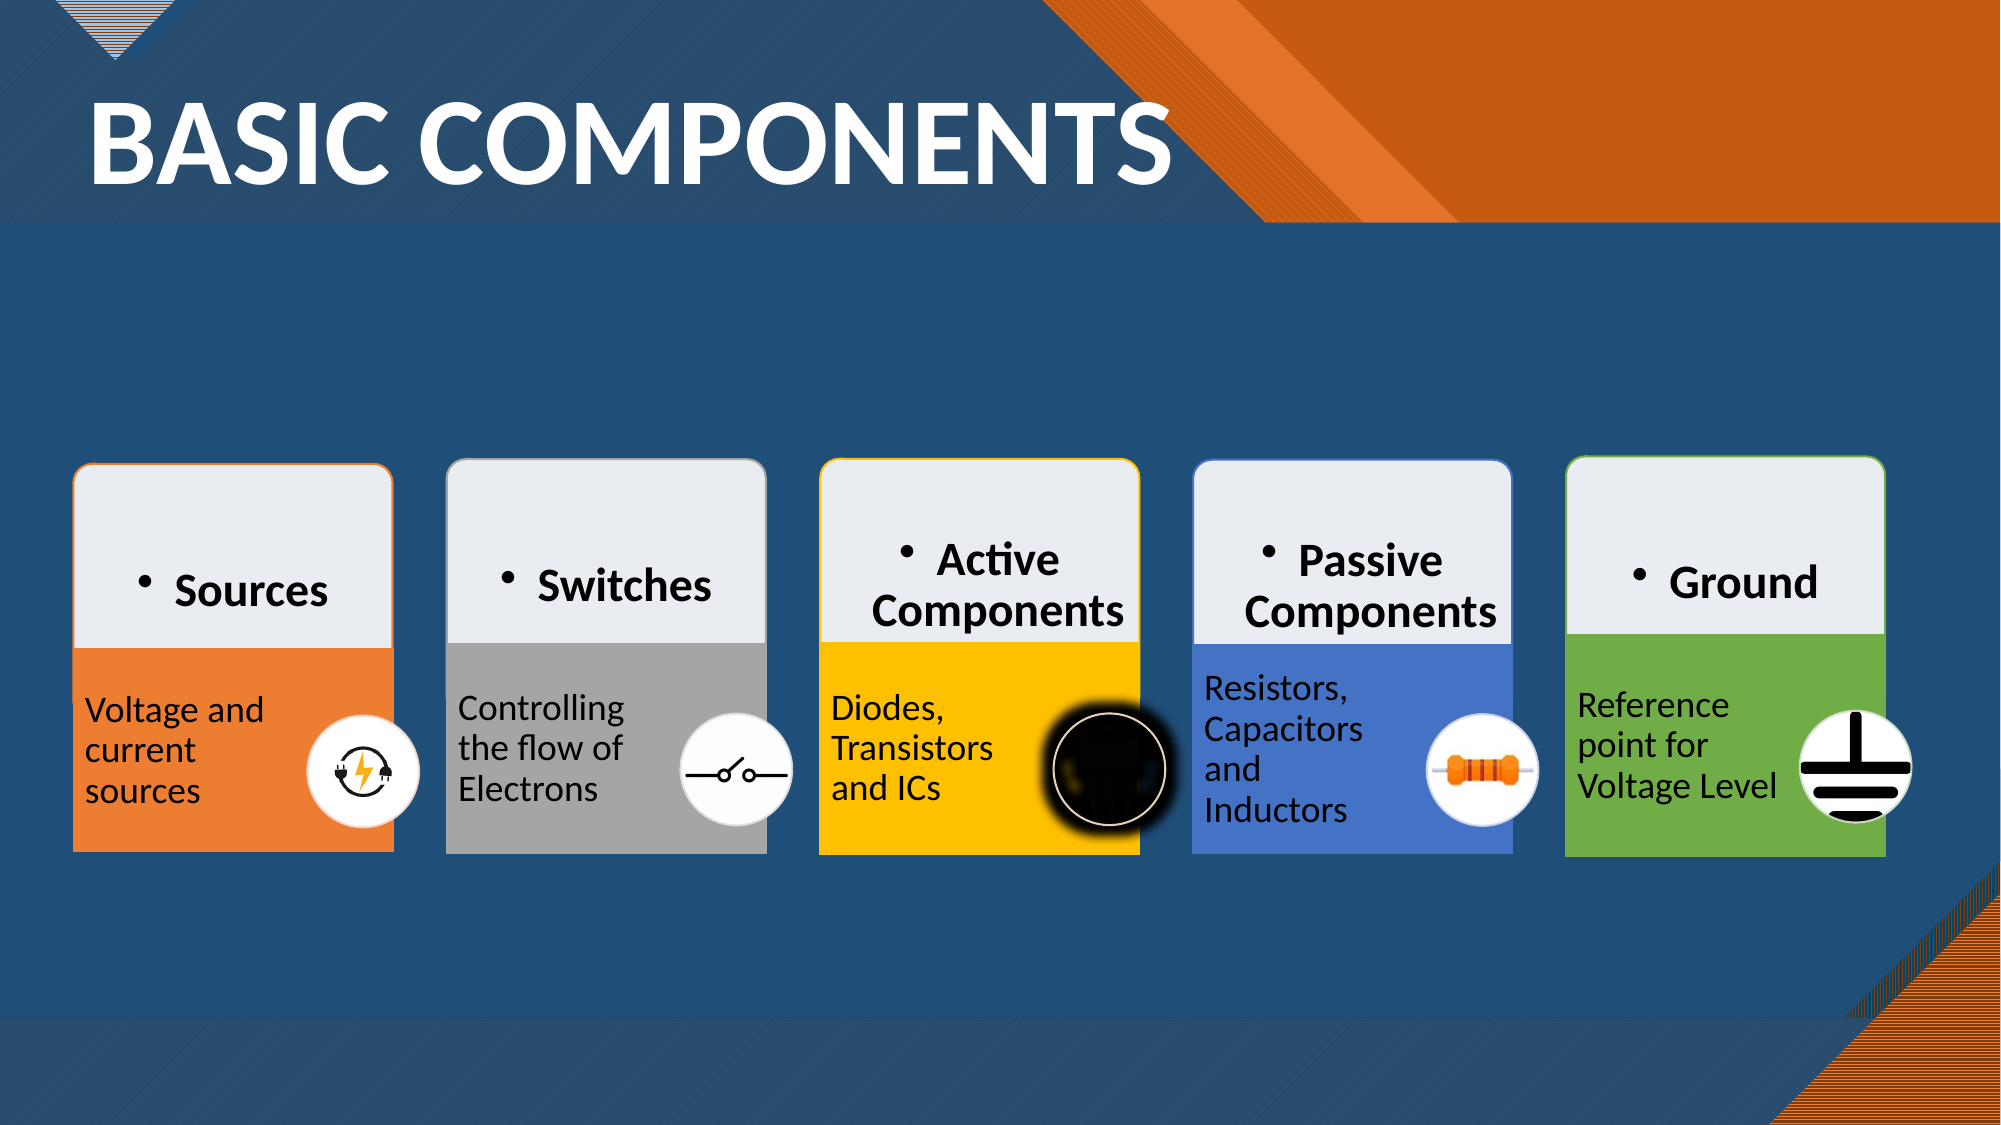

# BASIC COMPONENTS
Sources
Voltage and current sources
Switches
Controlling the flow of Electrons
Active Components
Diodes, Transistors and ICs
Passive Components
Resistors, Capacitors and Inductors
Ground
Reference point for Voltage Level